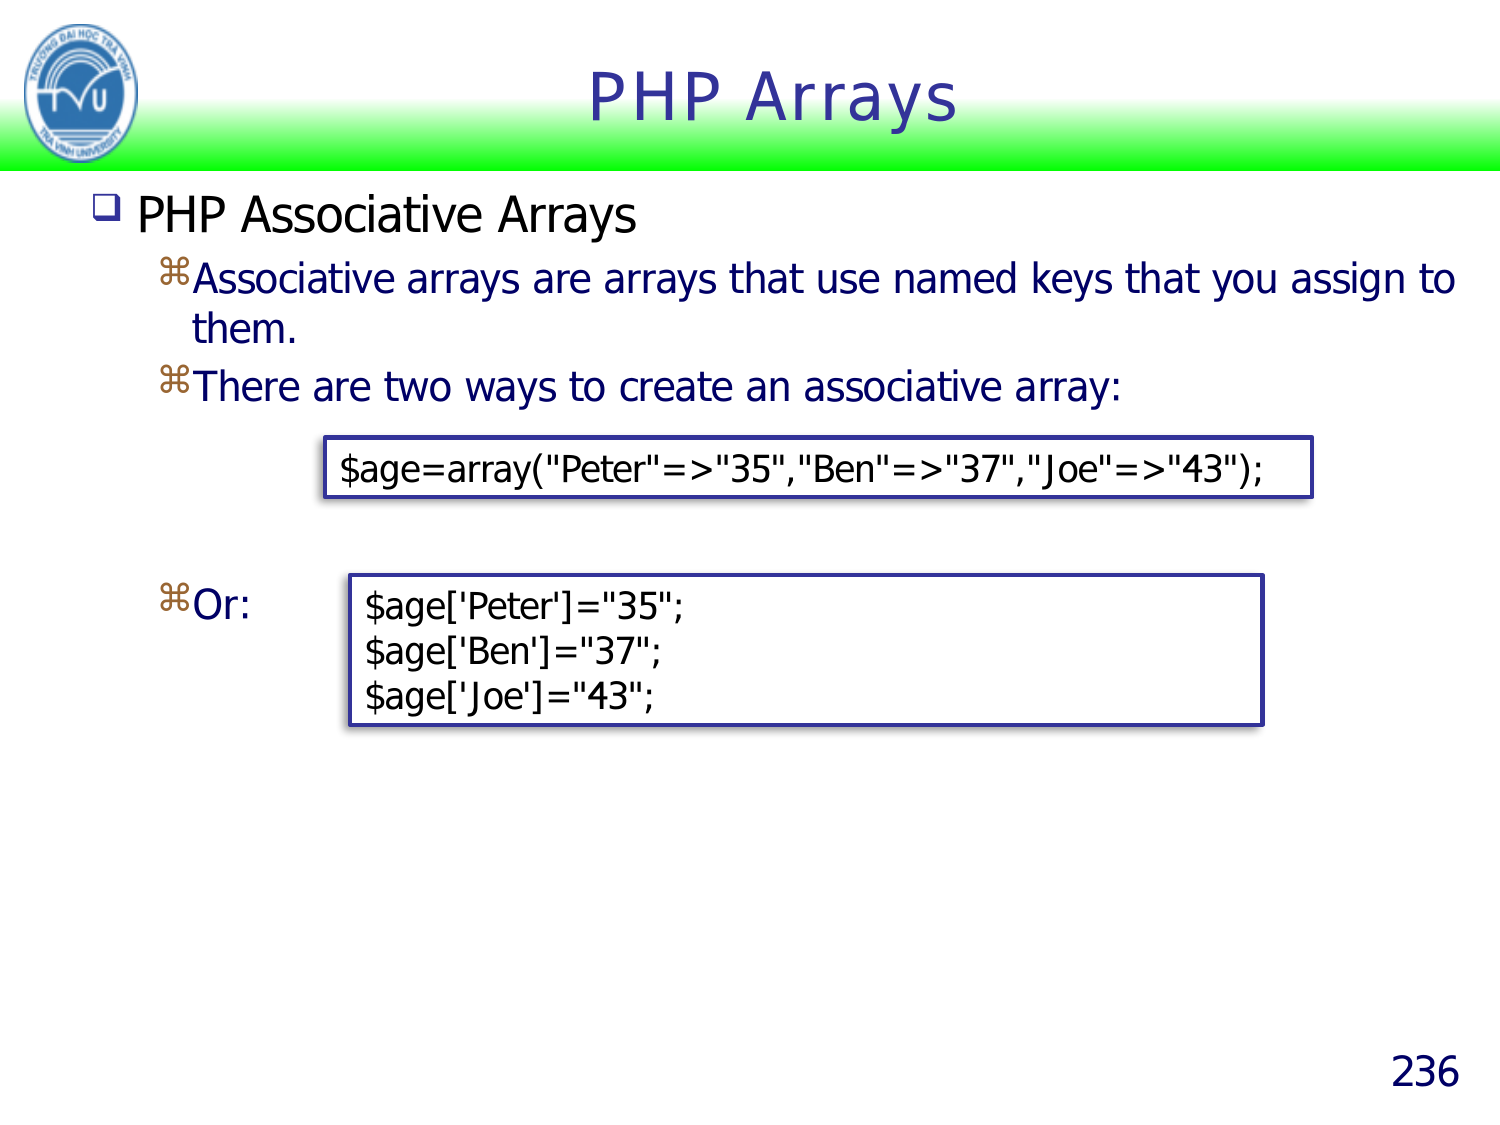

# PHP Arrays
PHP Associative Arrays
Associative arrays are arrays that use named keys that you assign to them.
There are two ways to create an associative array:

Or:

$age=array("Peter"=>"35","Ben"=>"37","Joe"=>"43");
$age['Peter']="35";
$age['Ben']="37";
$age['Joe']="43";
236